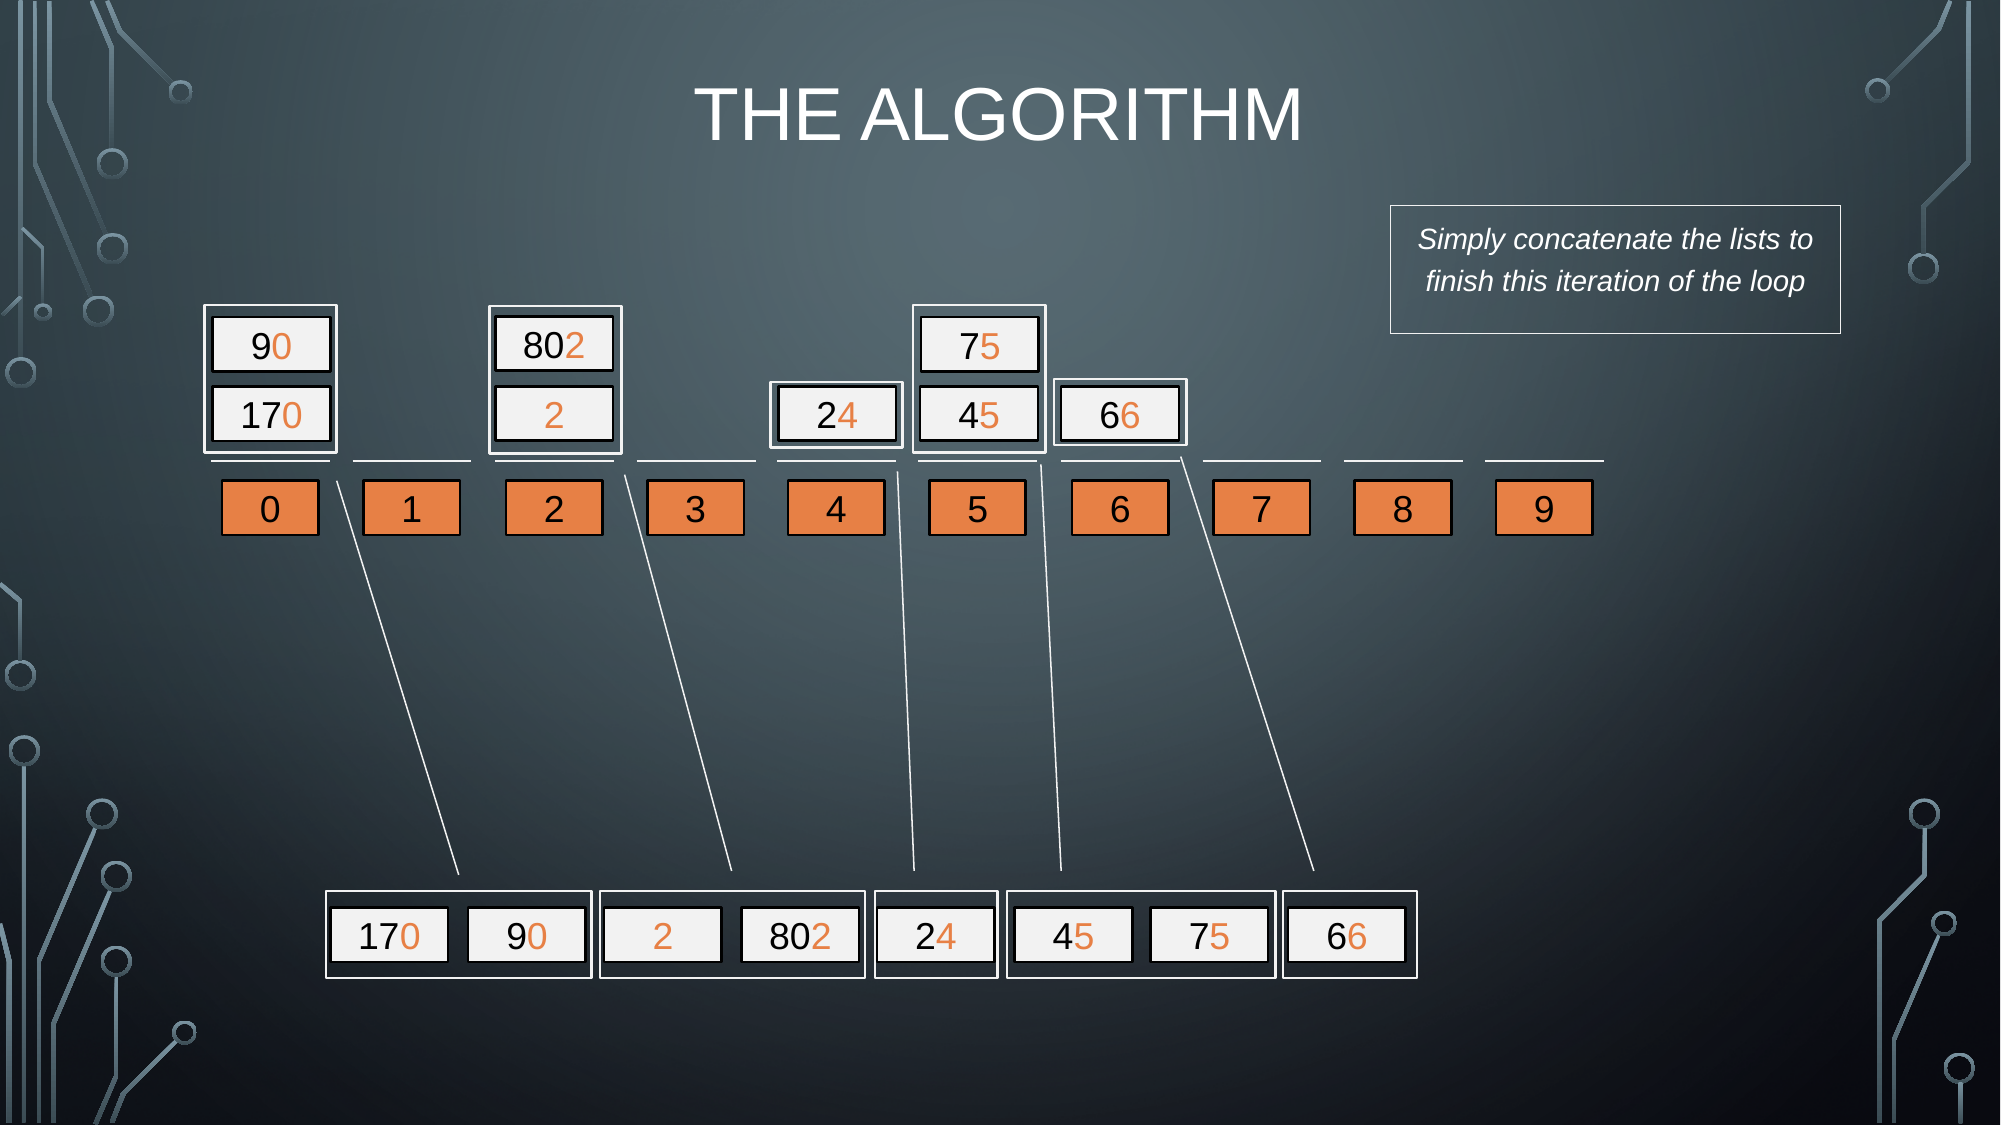

# The algorithm
Simply concatenate the lists to finish this iteration of the loop

802
90
75
2
24
45
66
170
0
1
2
3
4
5
6
7
8
9

170
90
2
802
24
45
75
66